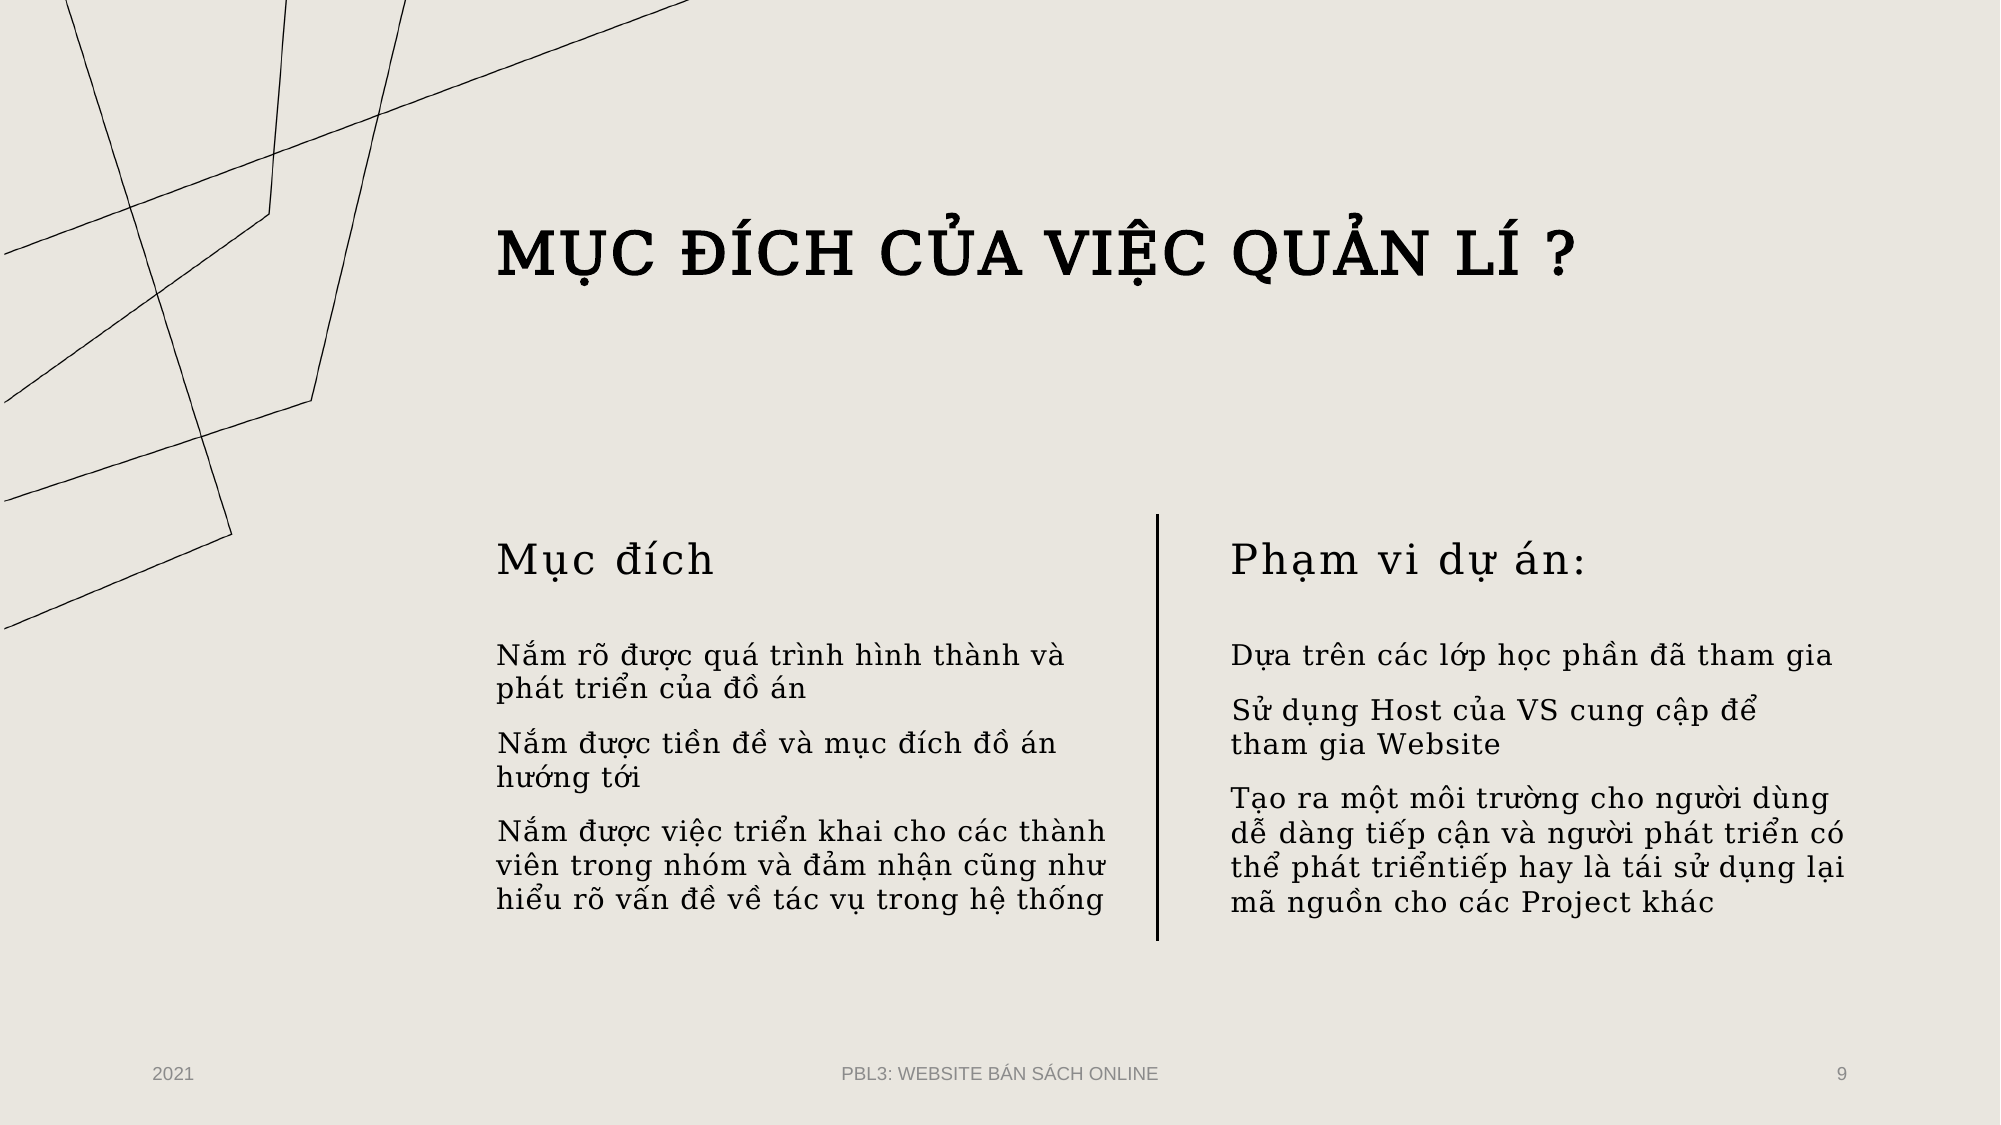

# Mục đích của việc quản lí ?
Mục đích
Phạm vi dự án:
Nắm rõ được quá trình hình thành và phát triển của đồ án
​Nắm được tiền đề và mục đích đồ án hướng tới
​Nắm được việc triển khai cho các thành viên trong nhóm và đảm nhận cũng như hiểu rõ vấn đề về tác vụ trong hệ thống
Dựa trên các lớp học phần đã tham gia
​Sử dụng Host của VS cung cập để tham gia Website
Tạo ra một môi trường cho người dùng dễ dàng tiếp cận và người phát triển có thể phát triển​tiếp hay là tái sử dụng lại mã nguồn cho các Project khác
2021
PBL3: WEBSITE BÁN SÁCH ONLINE
9